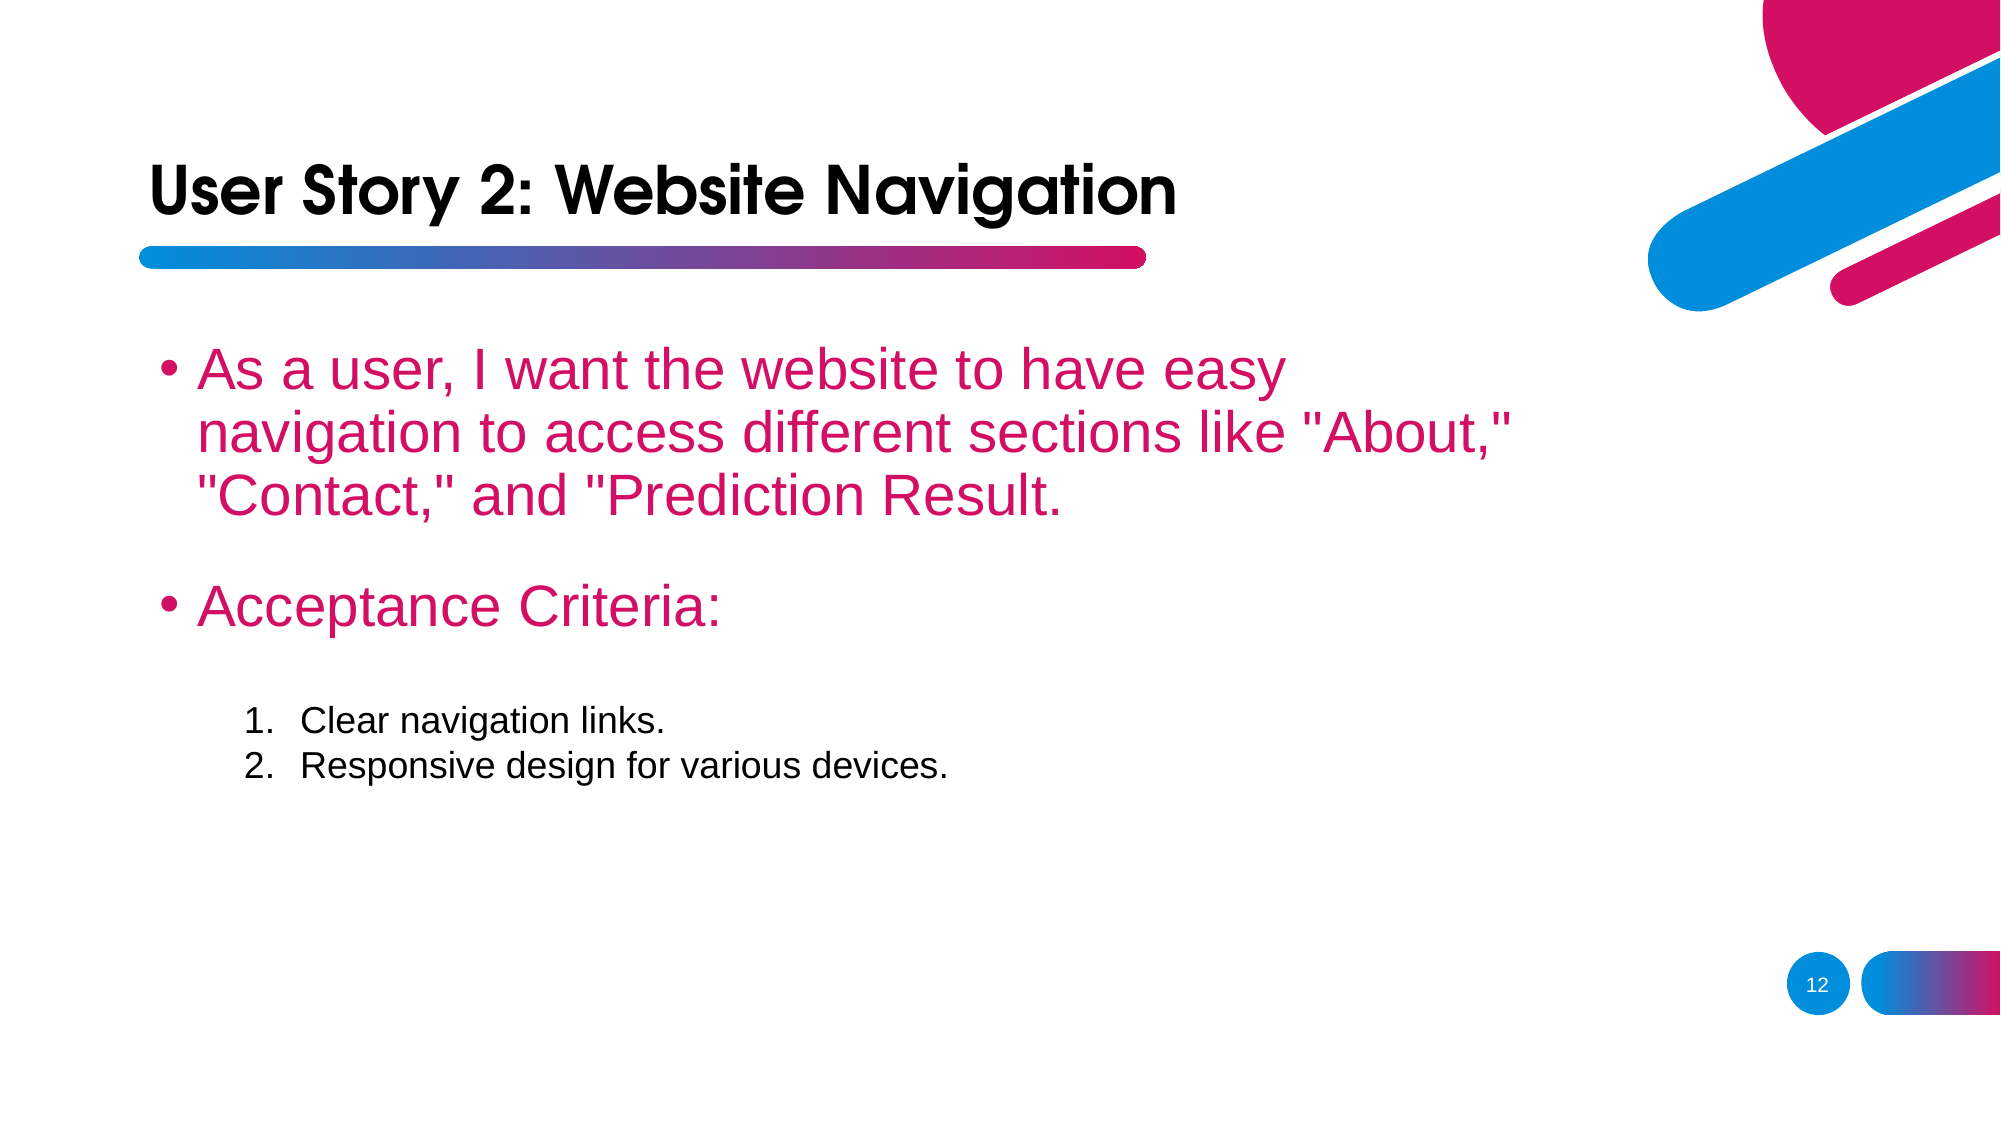

# User Story 2: Website Navigation
As a user, I want the website to have easy navigation to access different sections like "About," "Contact," and "Prediction Result.
Acceptance Criteria:

Clear navigation links.
Responsive design for various devices.
12